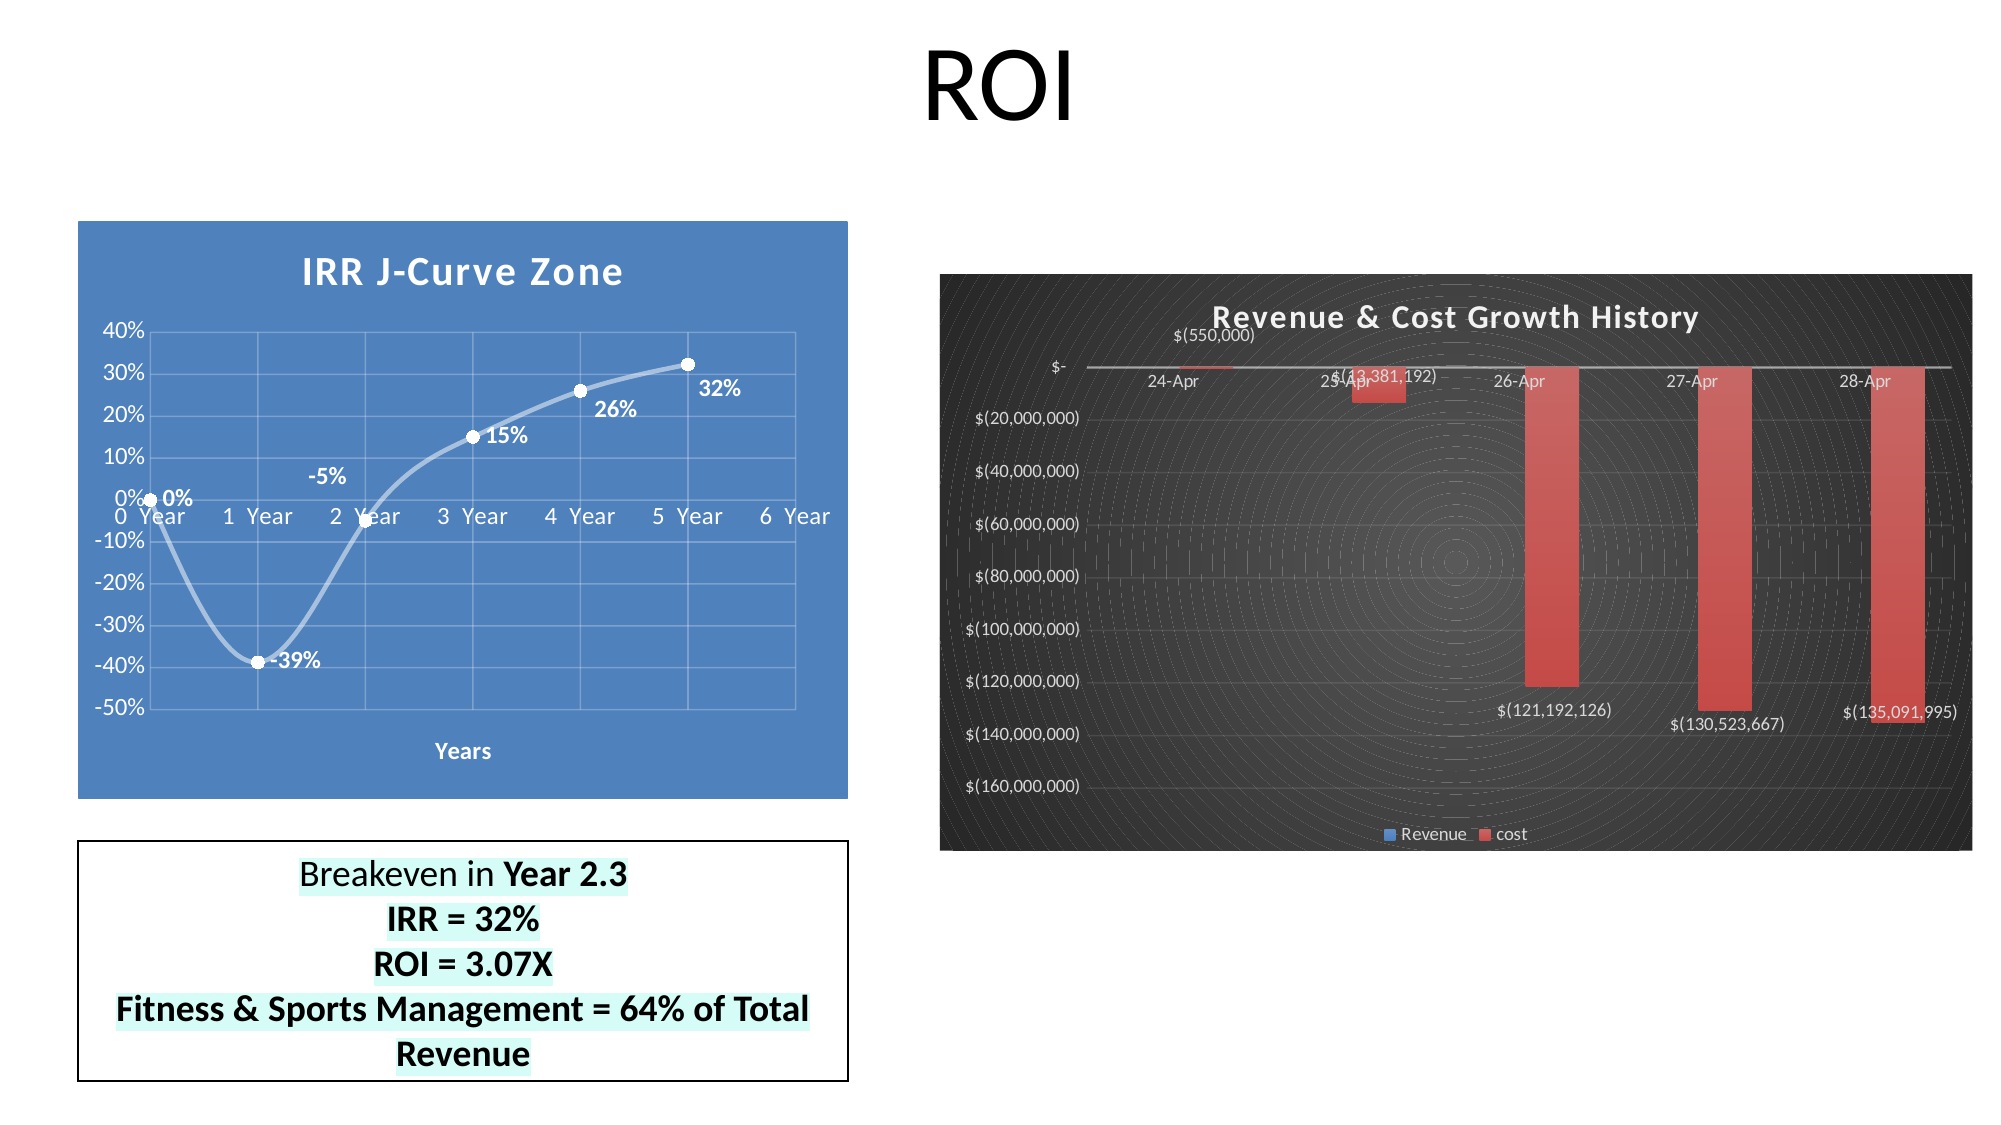

ROI

### Chart: IRR J-Curve Zone

| Category | IRR |
|---|---|
Breakeven in Year 2.3
IRR = 32%
ROI = 3.07X
Fitness & Sports Management = 64% of Total Revenue

### Chart: Revenue & Cost Growth History

| Category |  |  |
|---|---|---|
| 45040 | 15205900.0 | -550000.0 |
| 45041 | 122416288.5 | -13381192.0 |
| 45042 | 131153202.47674878 | -121192125.61500001 |
| 45043 | 135743564.563435 | -130523667.1048604 |
| 45044 | 140494589.3231552 | -135091995.45353052 |